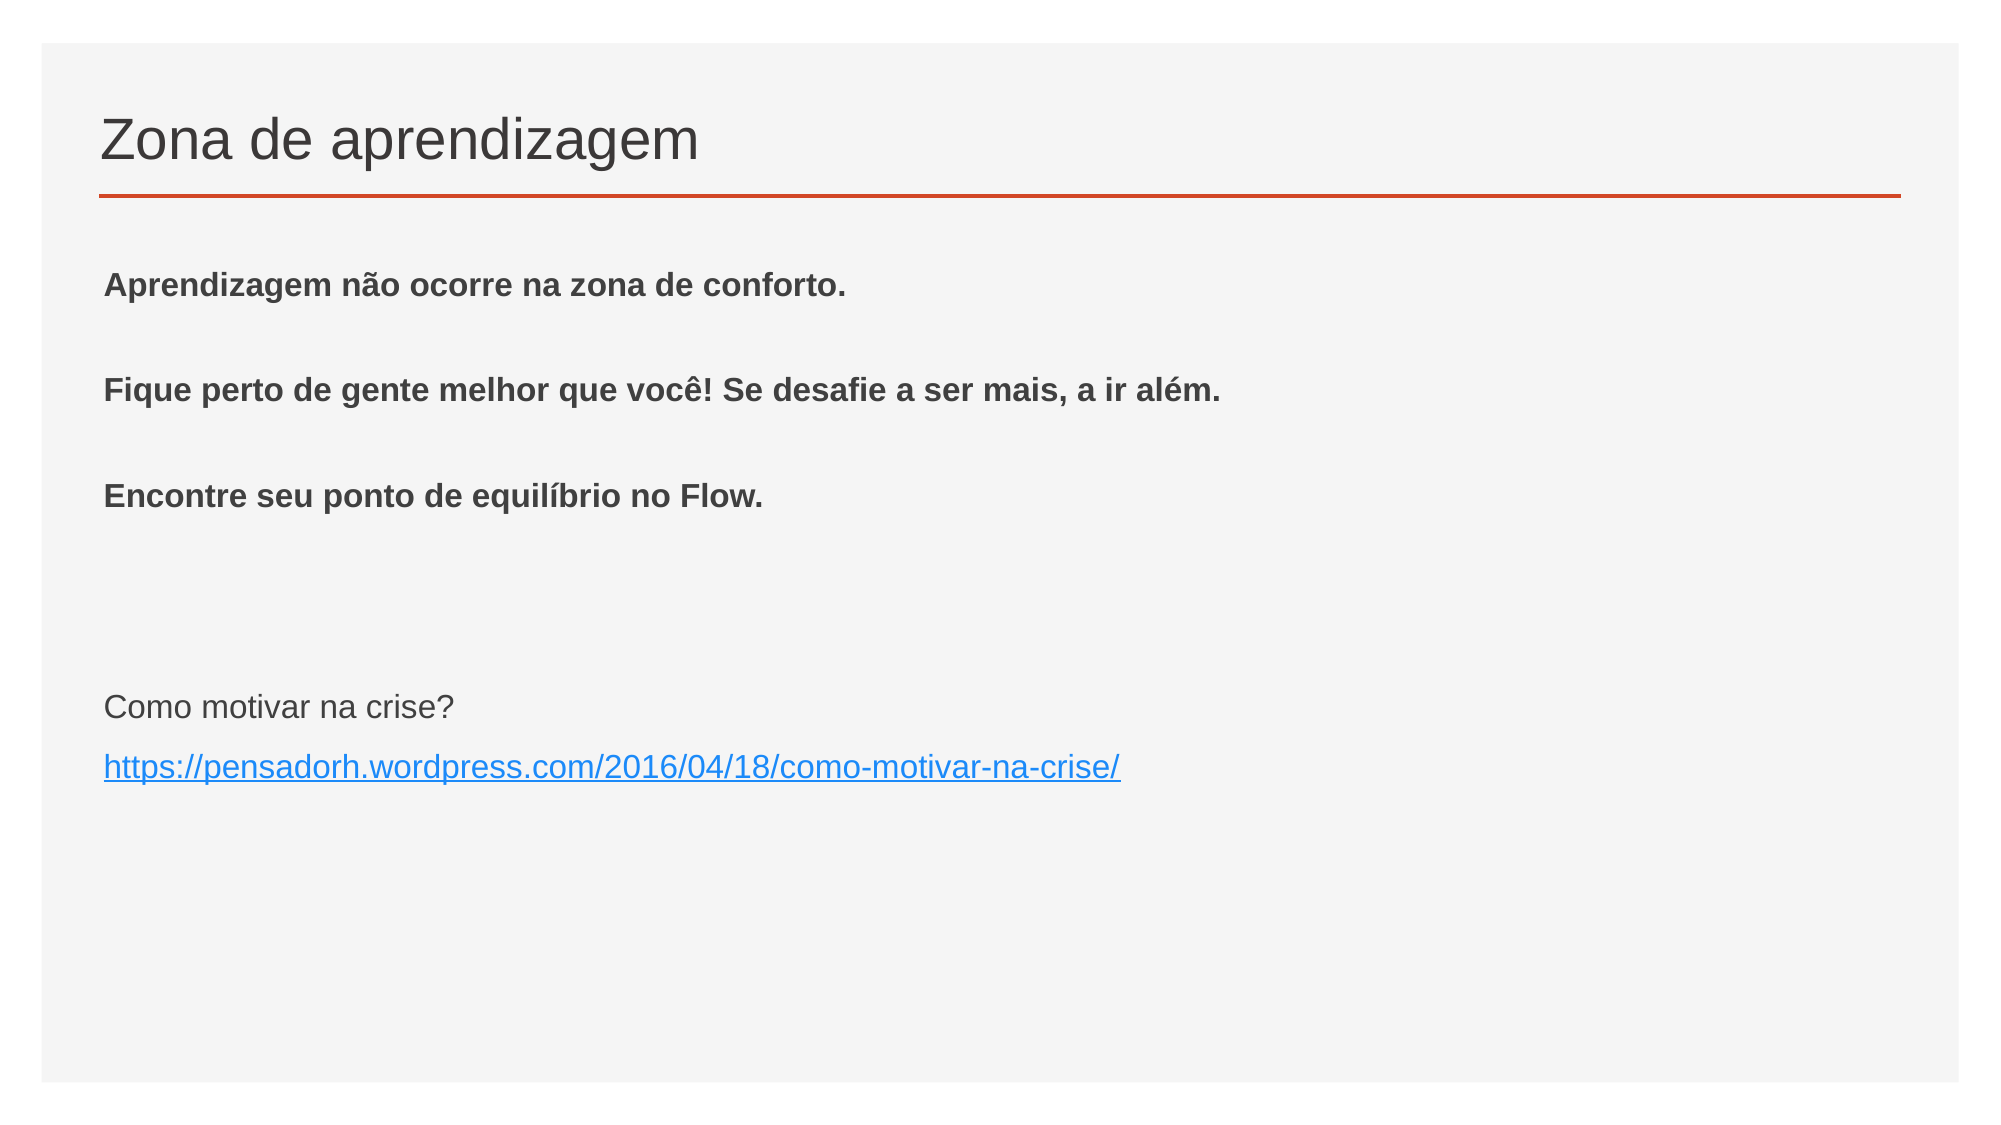

# Zona de aprendizagem
Aprendizagem não ocorre na zona de conforto.
Fique perto de gente melhor que você! Se desafie a ser mais, a ir além.
Encontre seu ponto de equilíbrio no Flow.

Como motivar na crise?
https://pensadorh.wordpress.com/2016/04/18/como-motivar-na-crise/